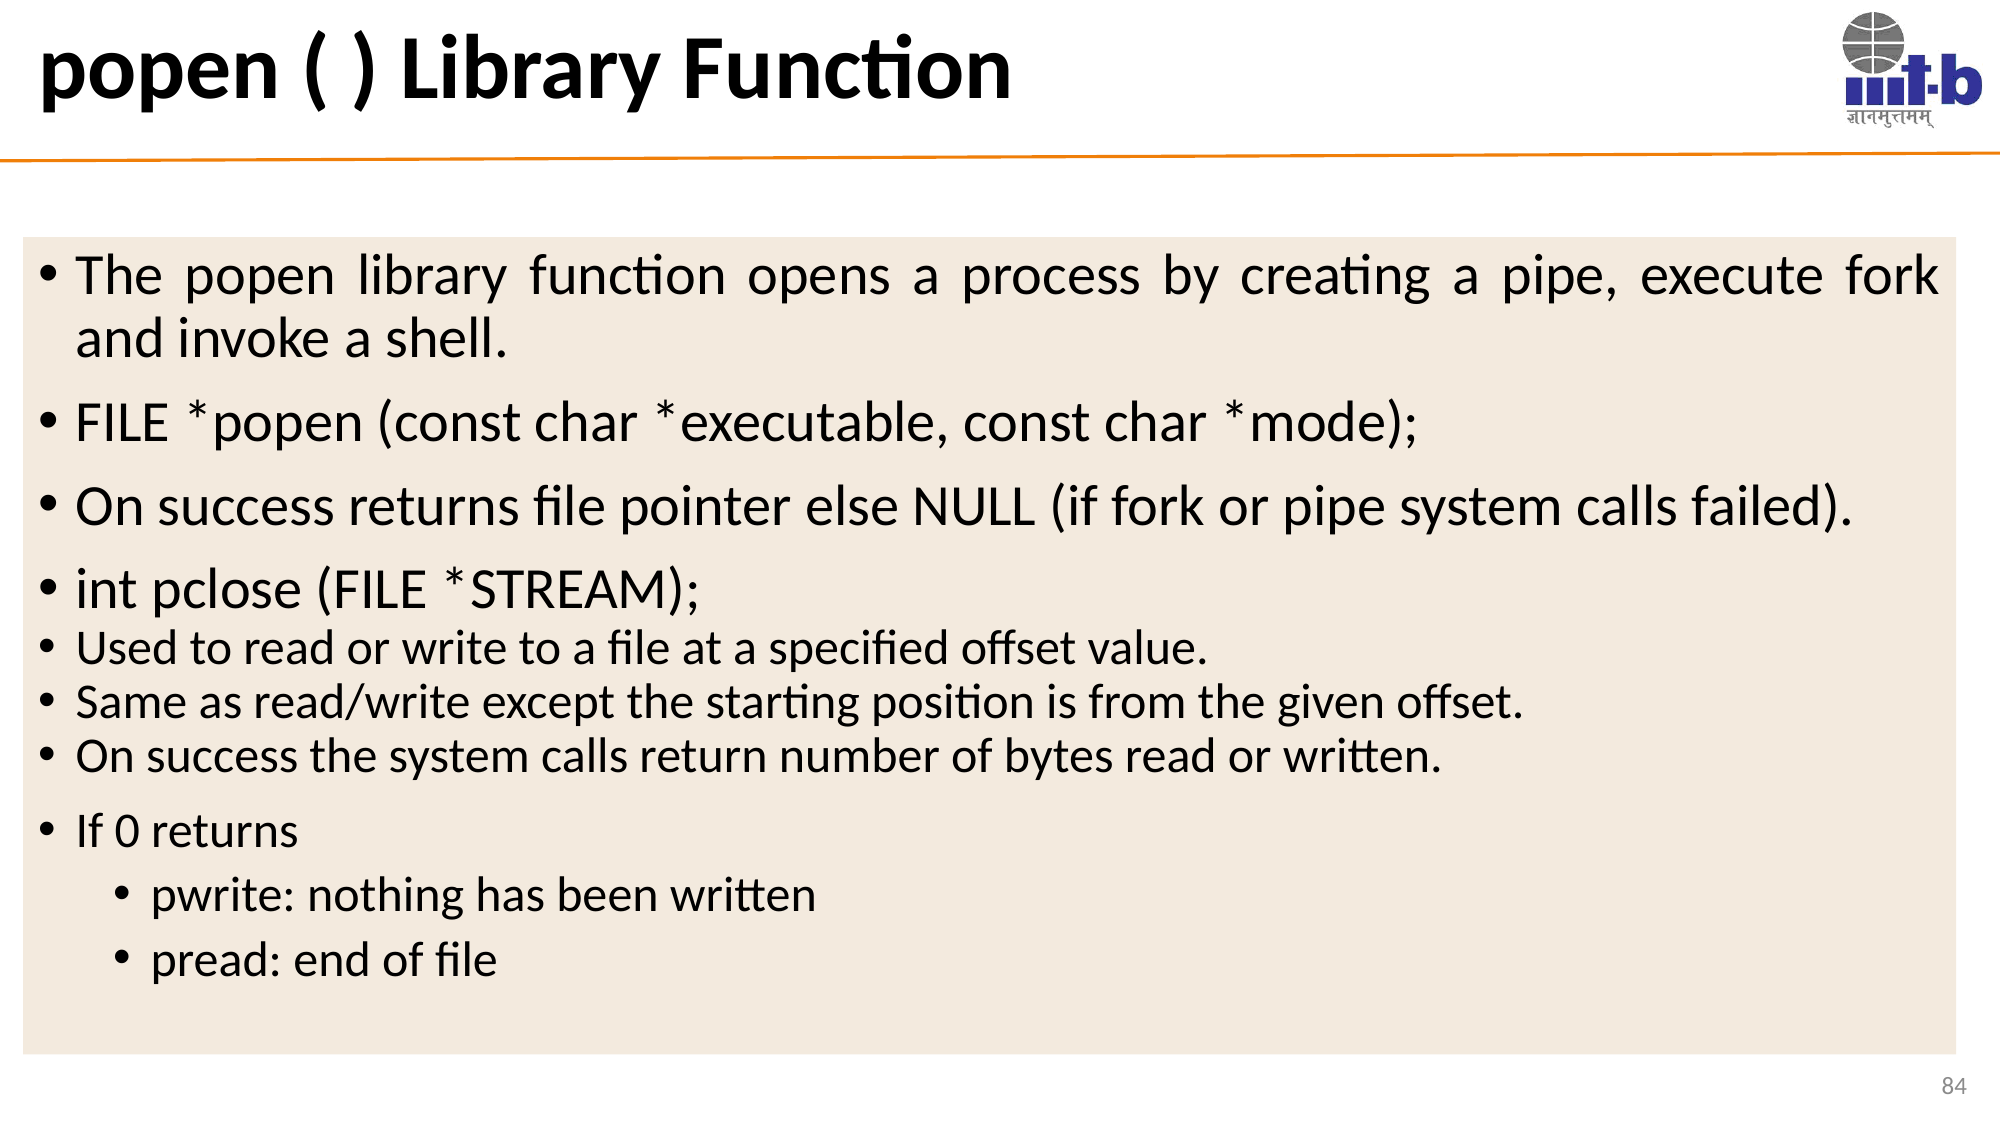

# popen ( ) Library Function
The popen library function opens a process by creating a pipe, execute fork and invoke a shell.
FILE *popen (const char *executable, const char *mode);
On success returns file pointer else NULL (if fork or pipe system calls failed).
int pclose (FILE *STREAM);
Used to read or write to a file at a specified offset value.
Same as read/write except the starting position is from the given offset.
On success the system calls return number of bytes read or written.
If 0 returns
pwrite: nothing has been written
pread: end of file

84